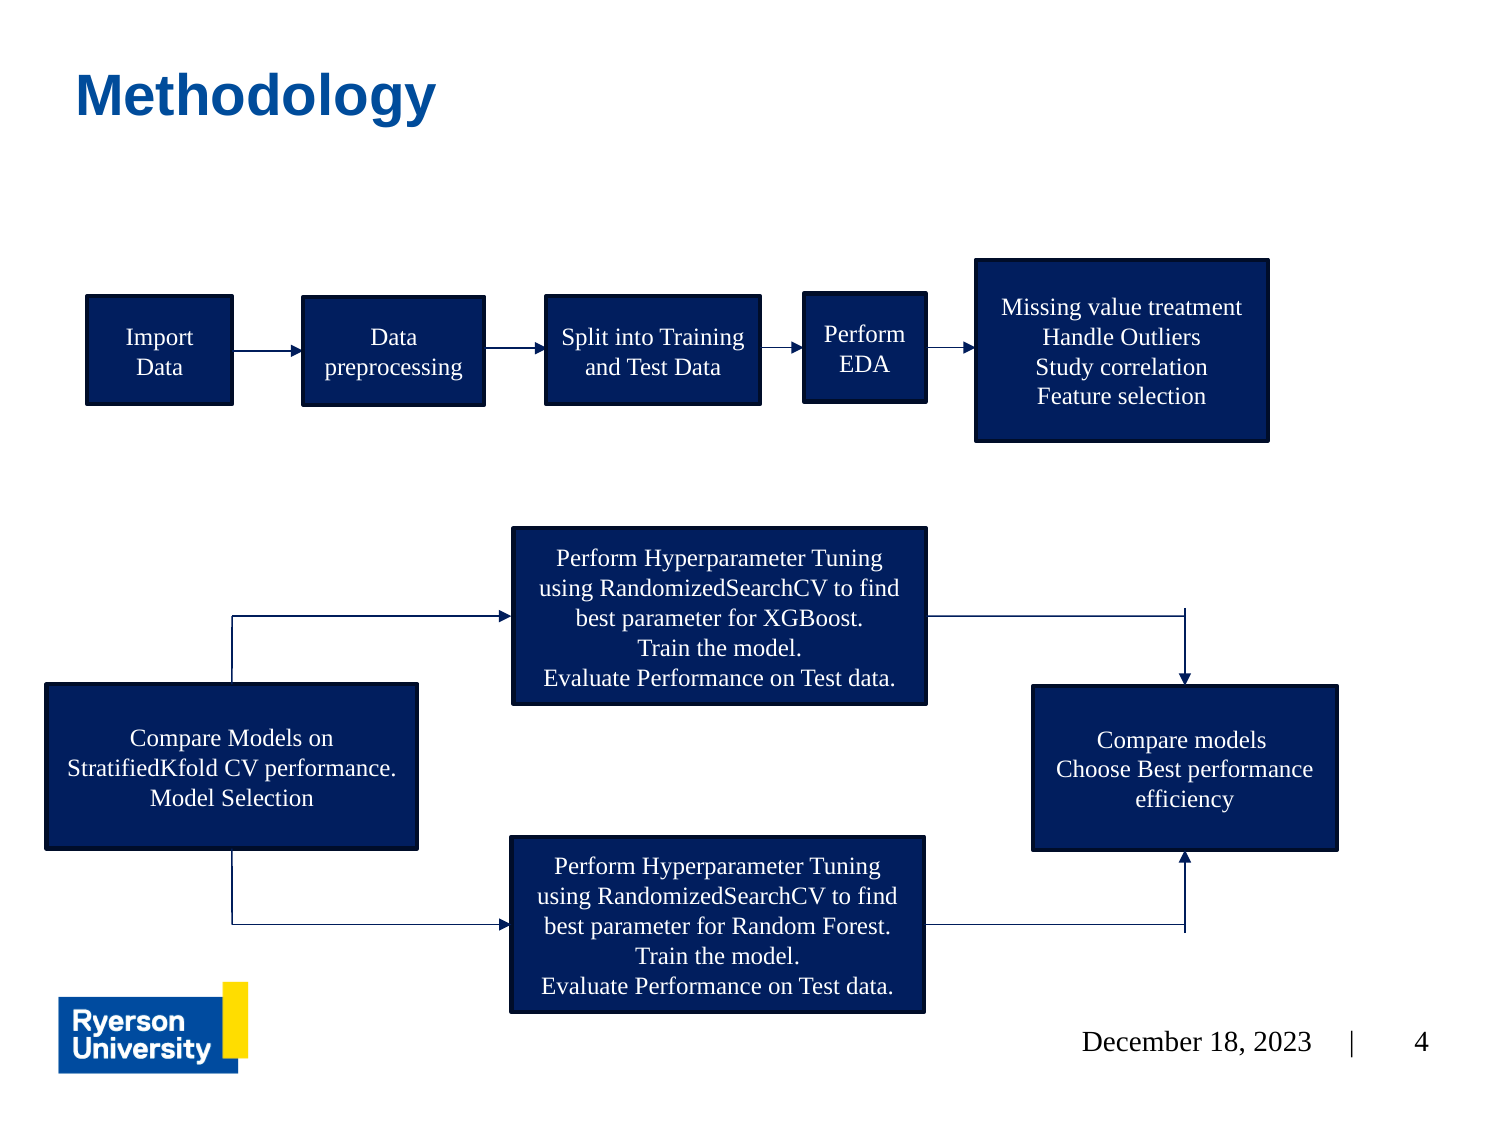

# Methodology
Missing value treatment
Handle Outliers
Study correlation
Feature selection
Perform EDA
Import Data
Split into Training and Test Data
Data preprocessing
Perform Hyperparameter Tuning using RandomizedSearchCV to find best parameter for XGBoost.
Train the model.
Evaluate Performance on Test data.
Compare Models on StratifiedKfold CV performance.
Model Selection
Compare models
Choose Best performance efficiency
Perform Hyperparameter Tuning using RandomizedSearchCV to find best parameter for Random Forest.
Train the model.
Evaluate Performance on Test data.
4
December 18, 2023     |